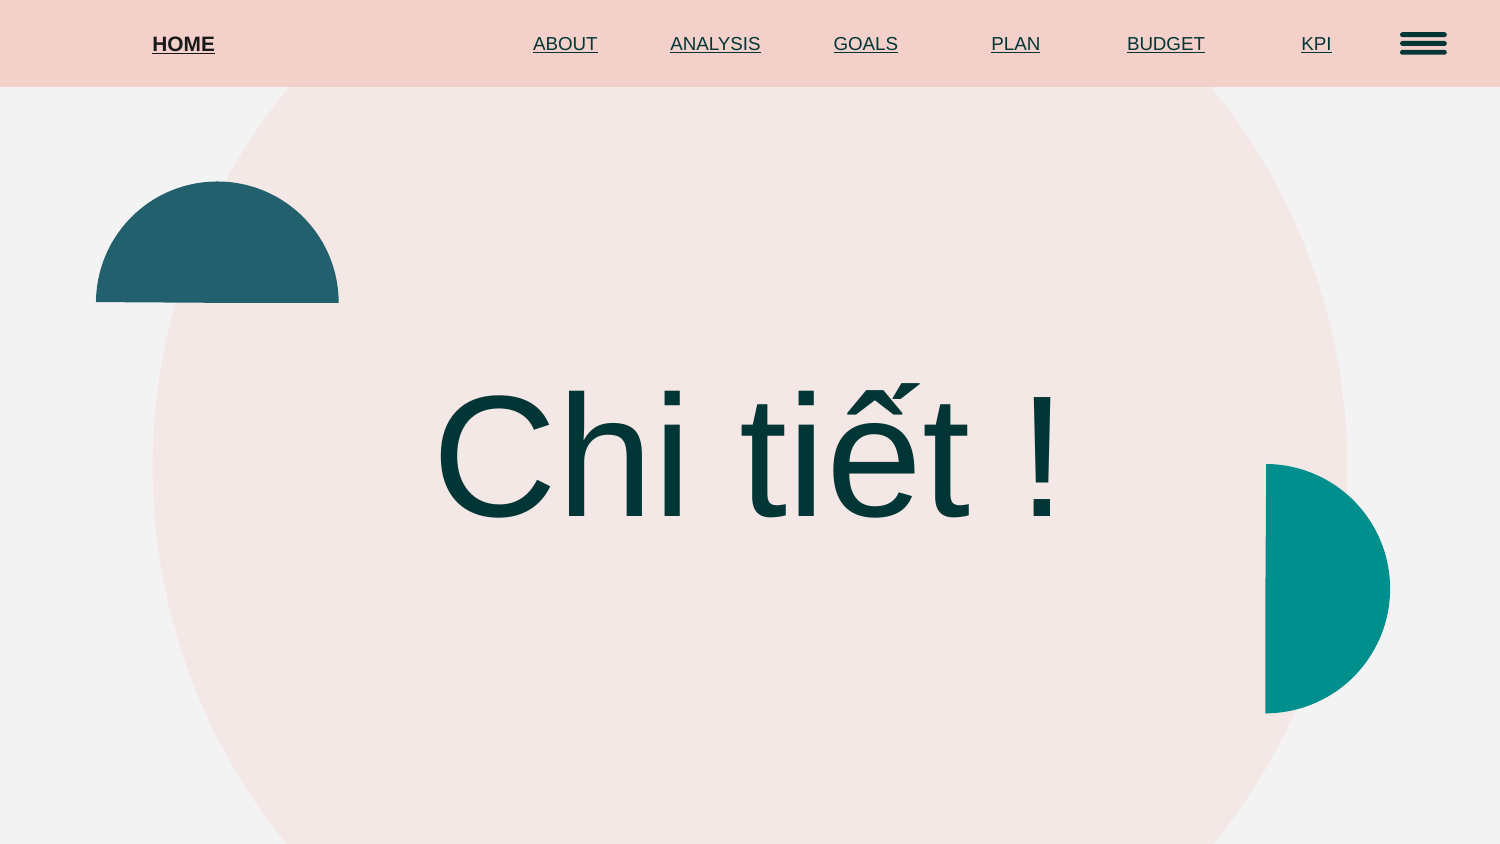

HOME
ABOUT
ANALYSIS
GOALS
PLAN
BUDGET
KPI

# Chi tiết !